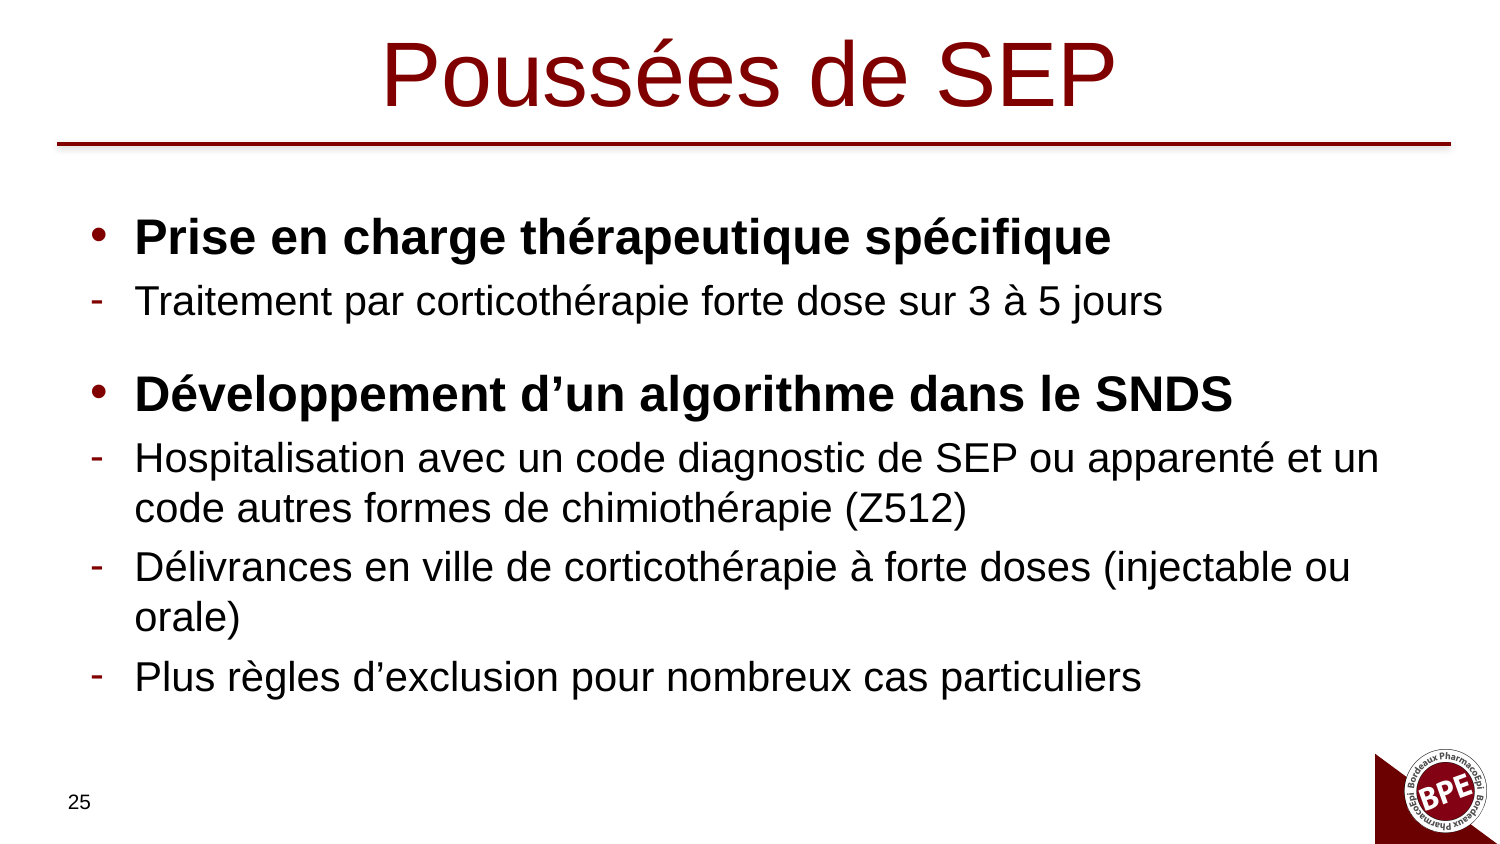

# Poussées de SEP
Prise en charge thérapeutique spécifique
Traitement par corticothérapie forte dose sur 3 à 5 jours
Développement d’un algorithme dans le SNDS
Hospitalisation avec un code diagnostic de SEP ou apparenté et un code autres formes de chimiothérapie (Z512)
Délivrances en ville de corticothérapie à forte doses (injectable ou orale)
Plus règles d’exclusion pour nombreux cas particuliers